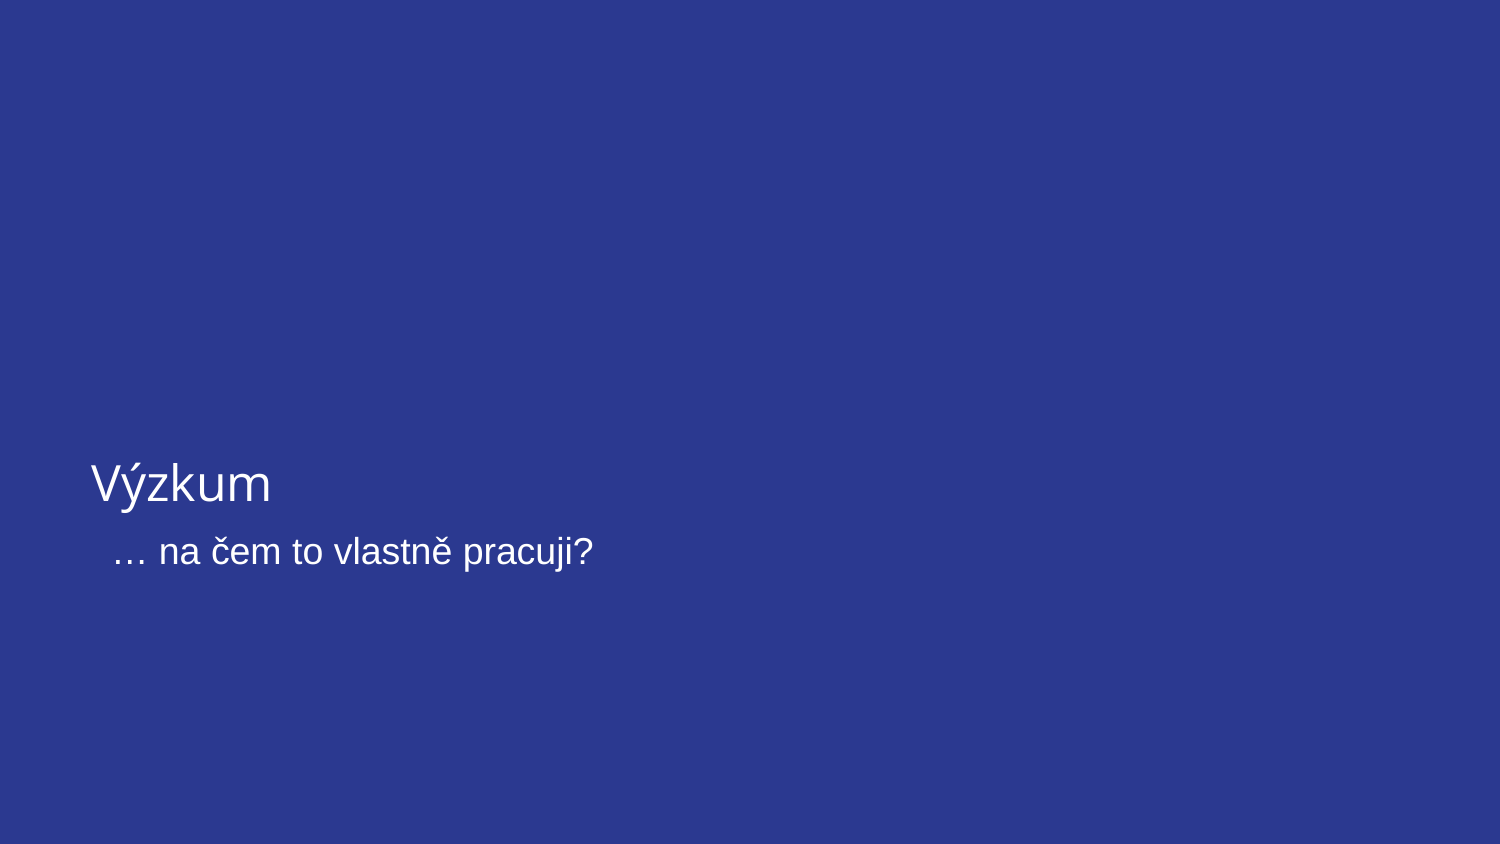

# Výzkum
… na čem to vlastně pracuji?